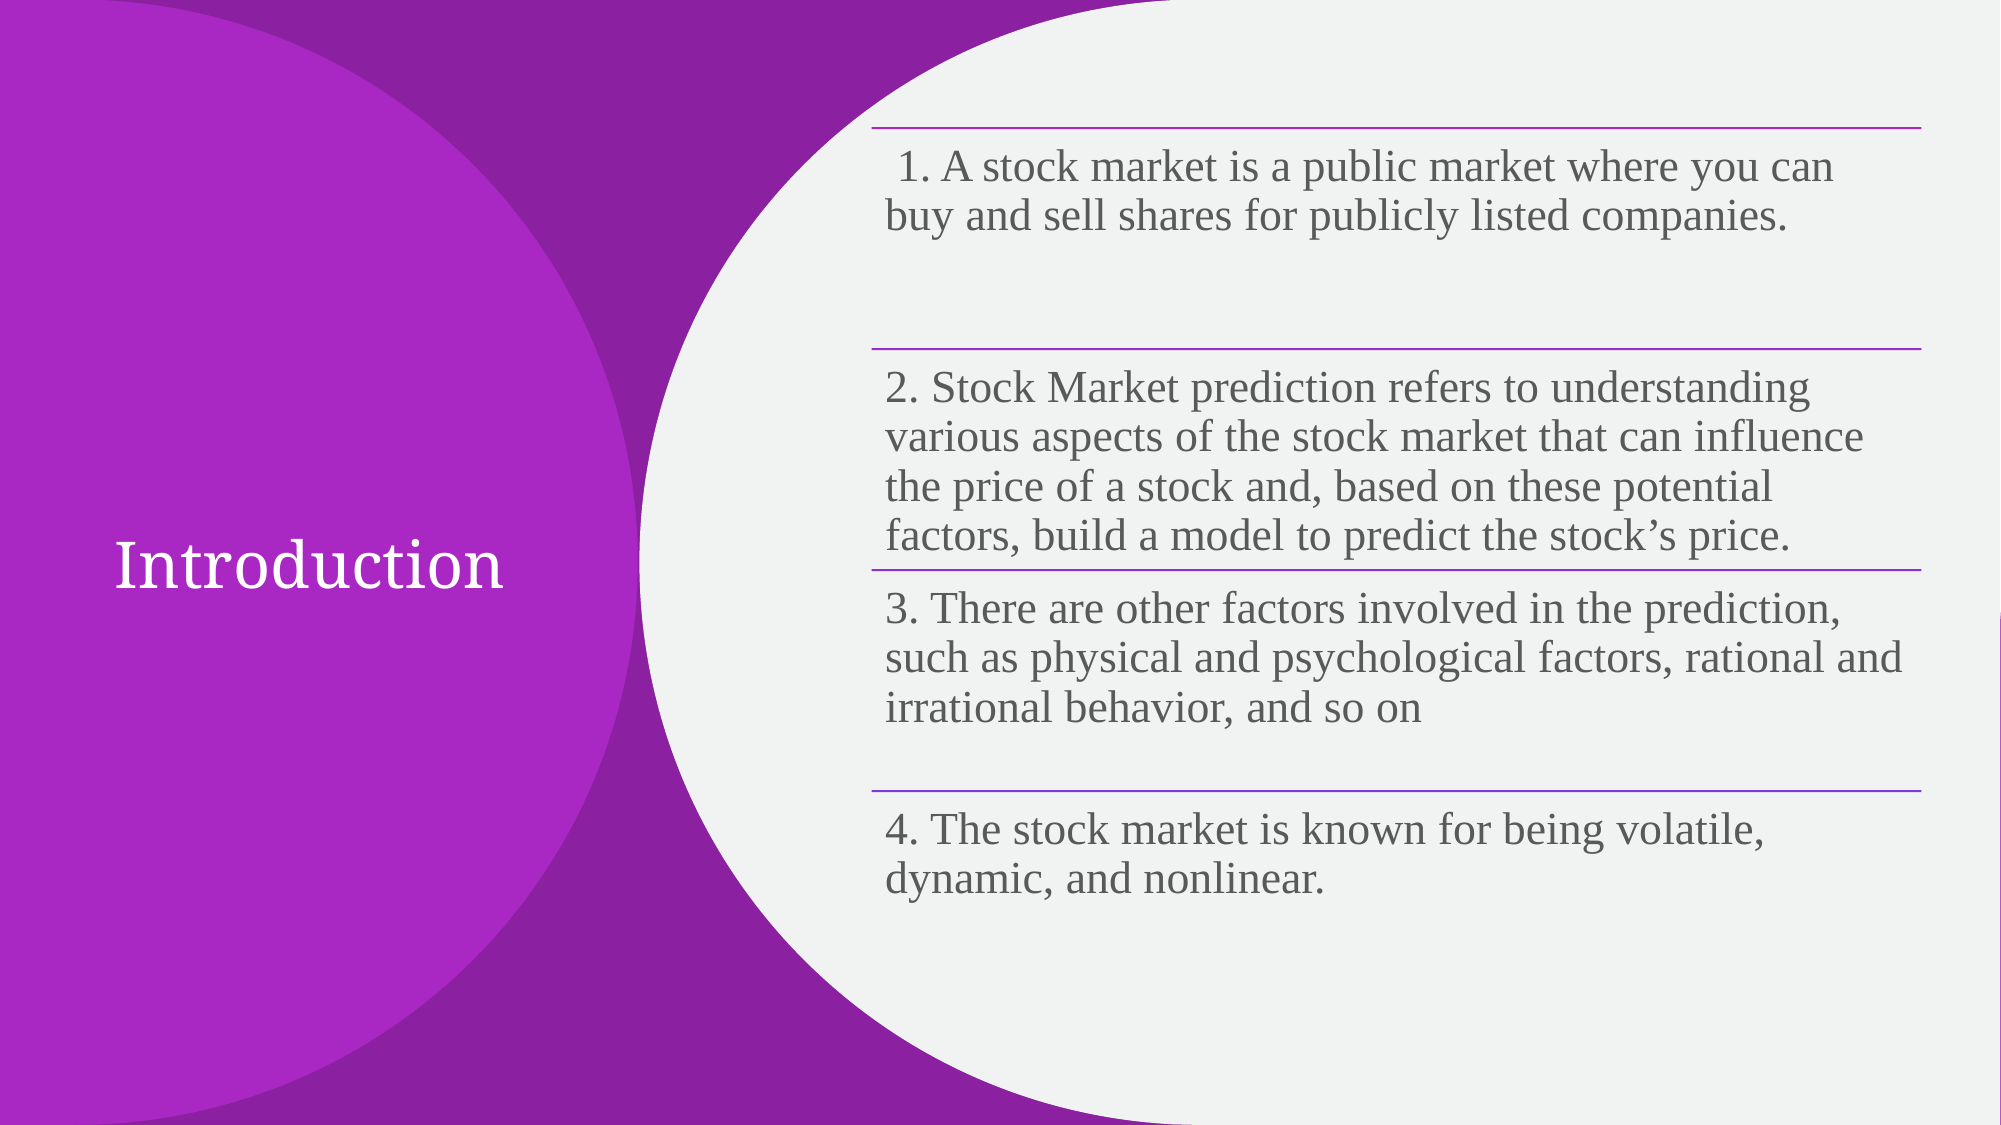

# Introduction
 1. A stock market is a public market where you can buy and sell shares for publicly listed companies.
2. Stock Market prediction refers to understanding various aspects of the stock market that can influence the price of a stock and, based on these potential factors, build a model to predict the stock’s price.
3. There are other factors involved in the prediction, such as physical and psychological factors, rational and irrational behavior, and so on
4. The stock market is known for being volatile, dynamic, and nonlinear.